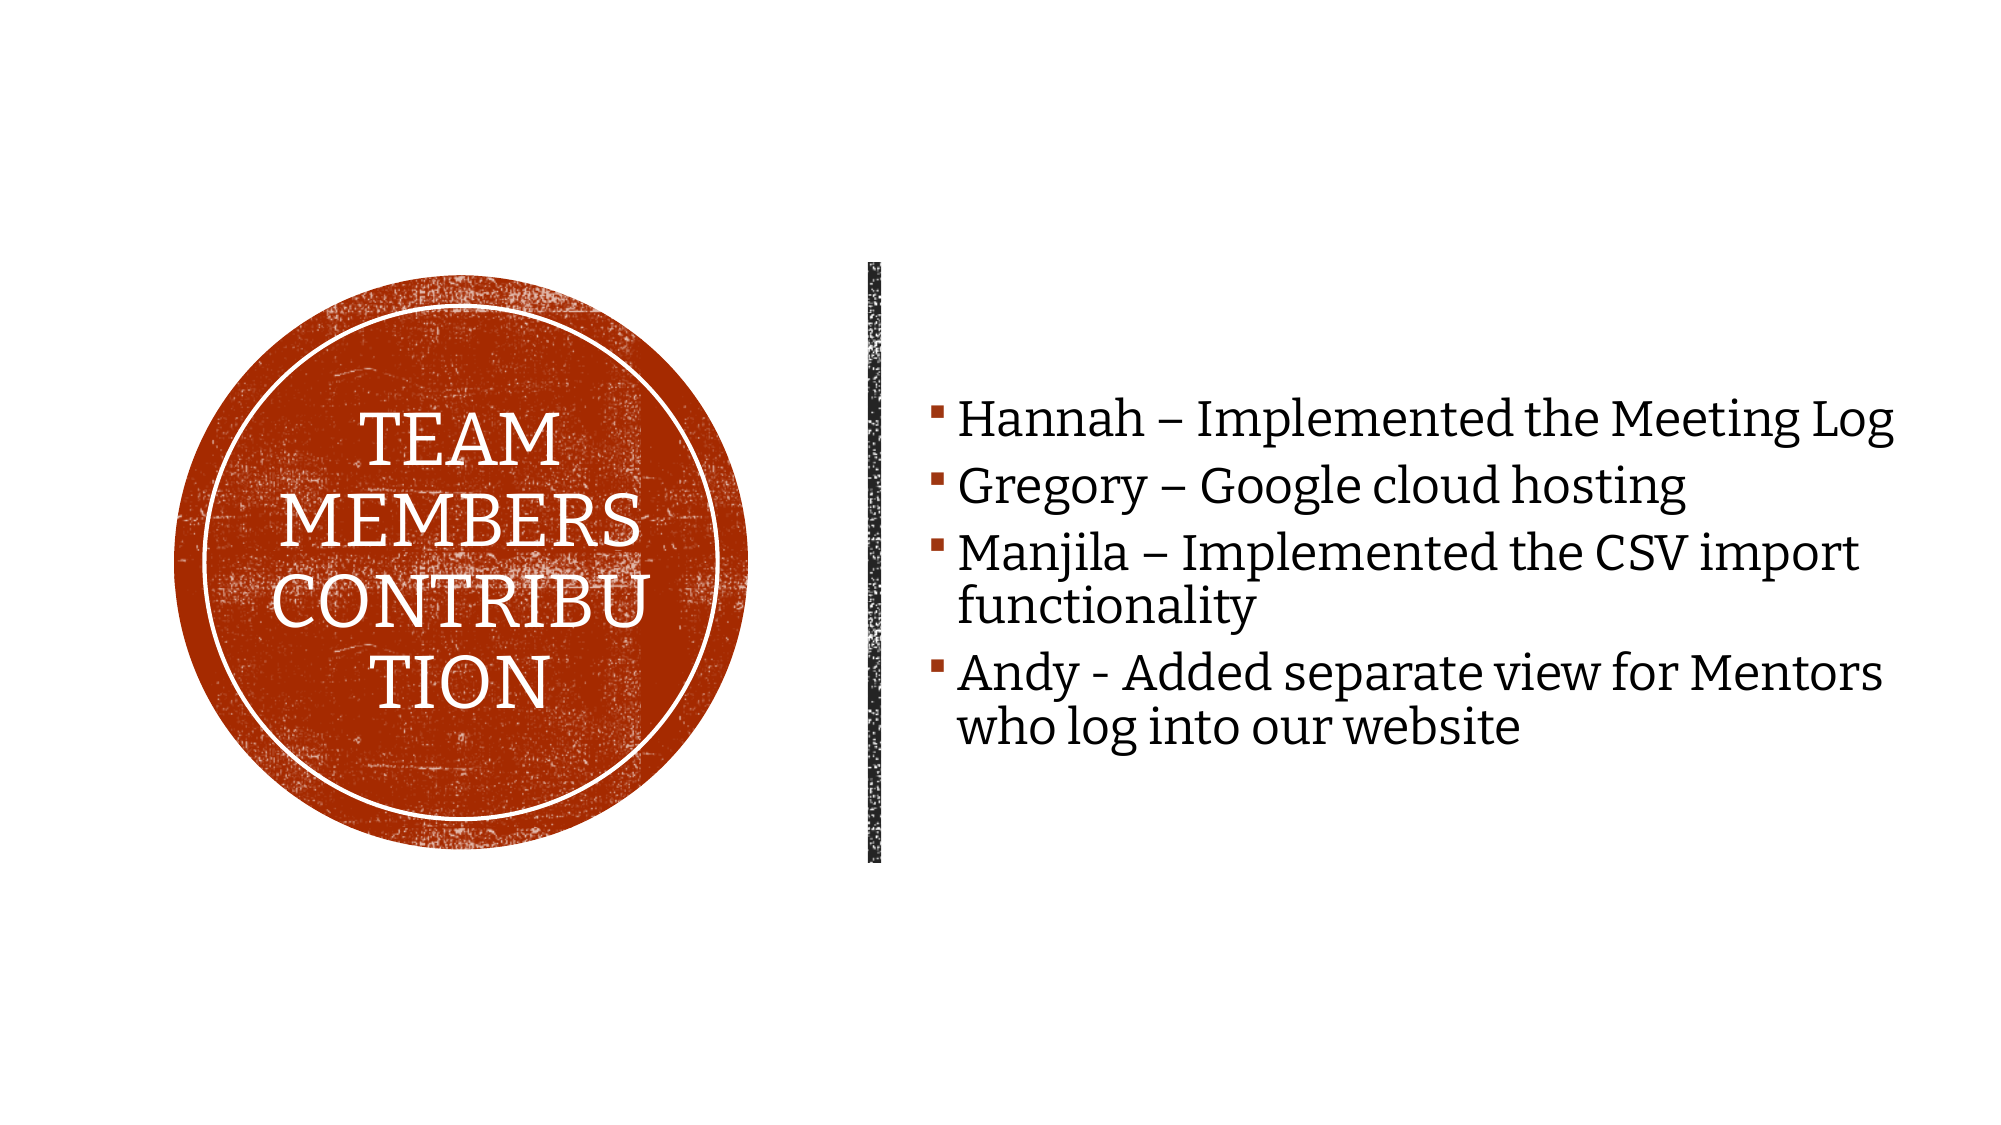

Hannah – Implemented the Meeting Log
Gregory – Google cloud hosting
Manjila – Implemented the CSV import functionality
Andy - Added separate view for Mentors who log into our website

# Team members contribution